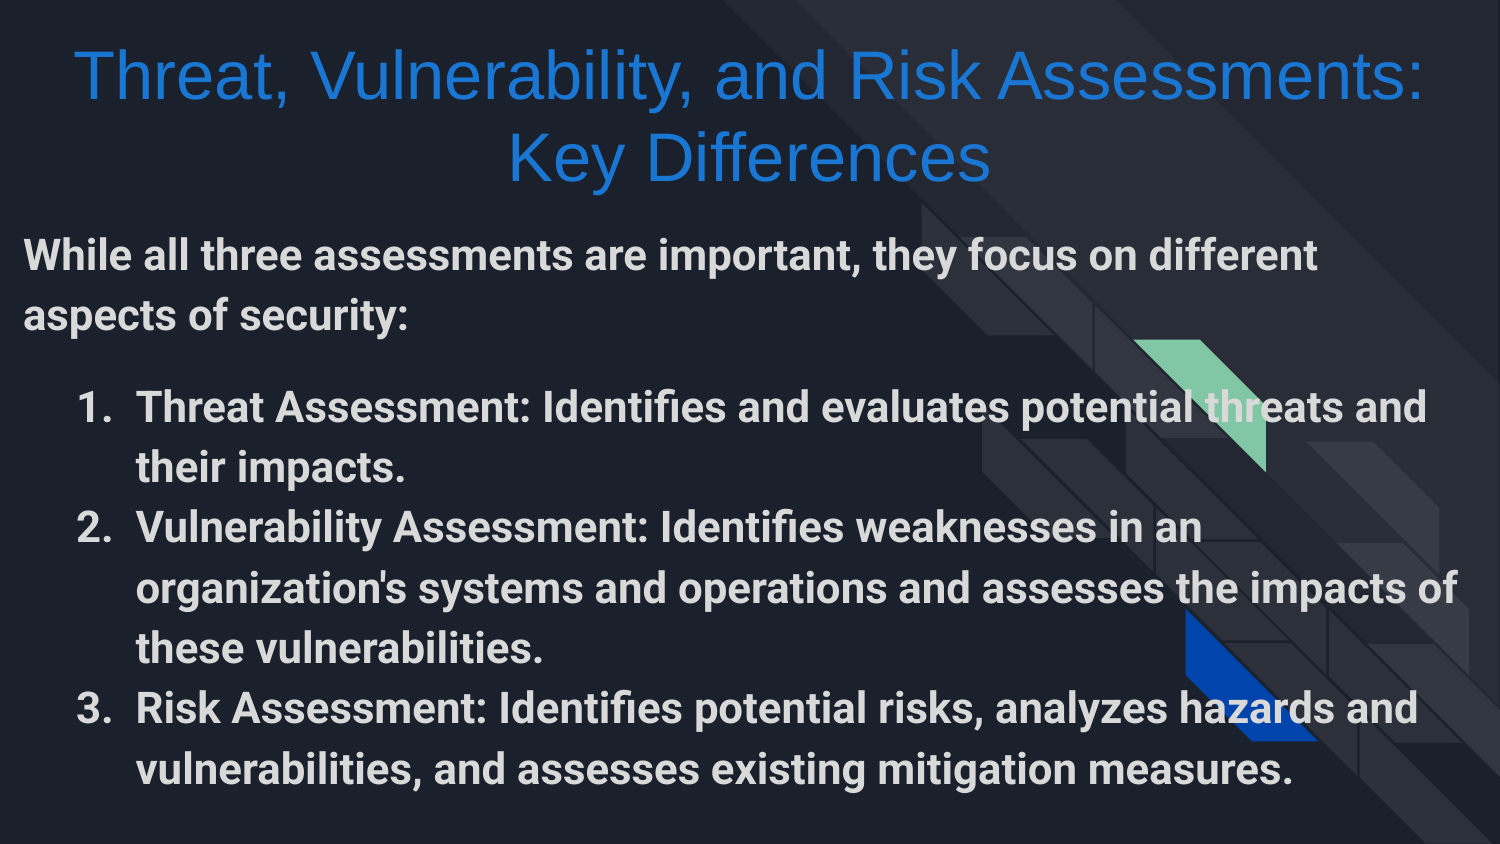

# Threat, Vulnerability, and Risk Assessments: Key Differences

While all three assessments are important, they focus on different aspects of security:
Threat Assessment: Identifies and evaluates potential threats and their impacts.
Vulnerability Assessment: Identifies weaknesses in an organization's systems and operations and assesses the impacts of these vulnerabilities.
Risk Assessment: Identifies potential risks, analyzes hazards and vulnerabilities, and assesses existing mitigation measures.